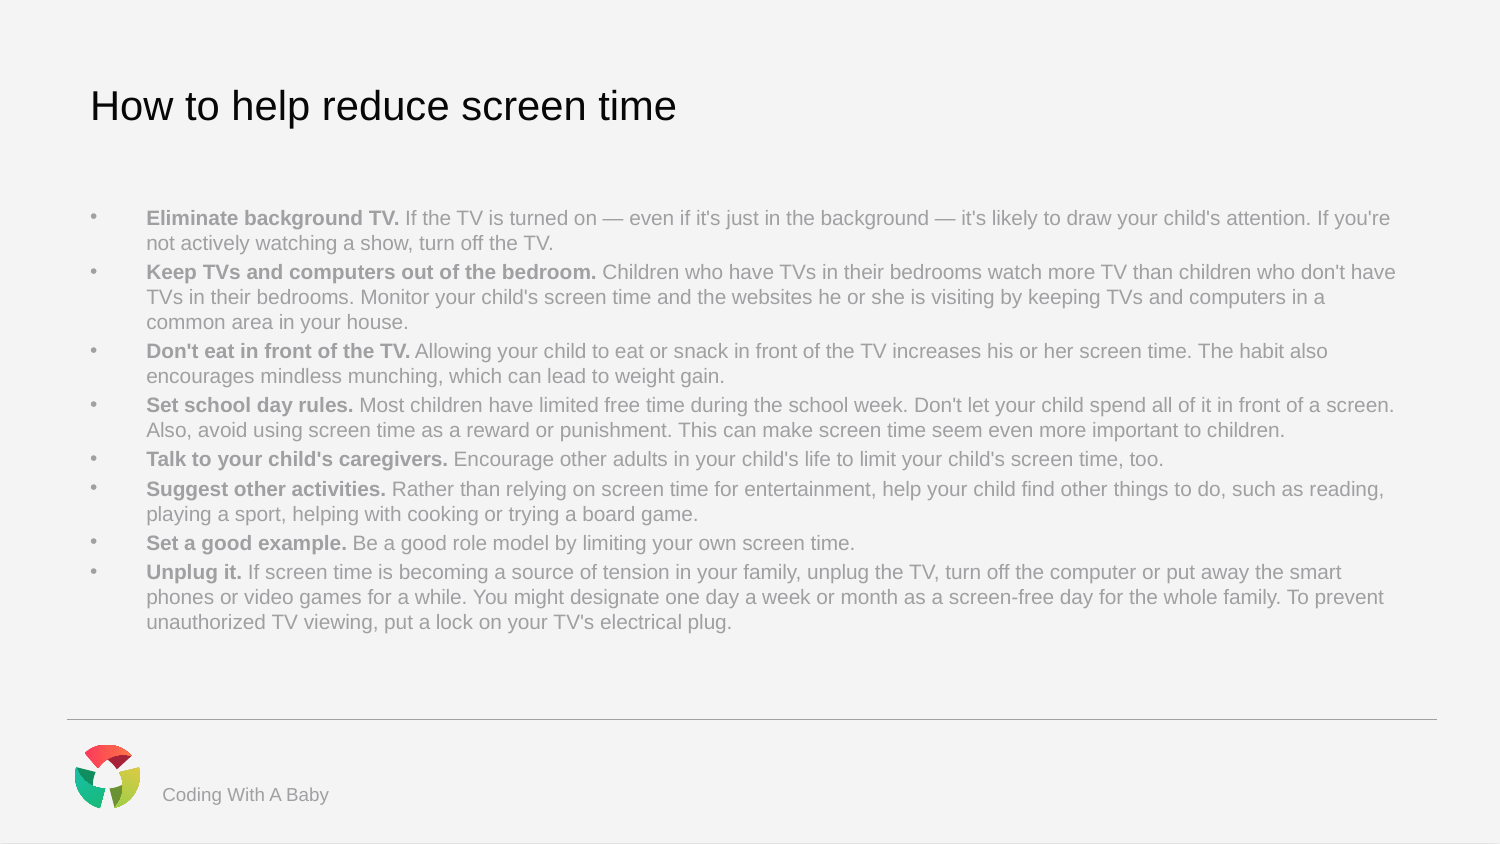

# How to help reduce screen time
Eliminate background TV. If the TV is turned on — even if it's just in the background — it's likely to draw your child's attention. If you're not actively watching a show, turn off the TV.
Keep TVs and computers out of the bedroom. Children who have TVs in their bedrooms watch more TV than children who don't have TVs in their bedrooms. Monitor your child's screen time and the websites he or she is visiting by keeping TVs and computers in a common area in your house.
Don't eat in front of the TV. Allowing your child to eat or snack in front of the TV increases his or her screen time. The habit also encourages mindless munching, which can lead to weight gain.
Set school day rules. Most children have limited free time during the school week. Don't let your child spend all of it in front of a screen. Also, avoid using screen time as a reward or punishment. This can make screen time seem even more important to children.
Talk to your child's caregivers. Encourage other adults in your child's life to limit your child's screen time, too.
Suggest other activities. Rather than relying on screen time for entertainment, help your child find other things to do, such as reading, playing a sport, helping with cooking or trying a board game.
Set a good example. Be a good role model by limiting your own screen time.
Unplug it. If screen time is becoming a source of tension in your family, unplug the TV, turn off the computer or put away the smart phones or video games for a while. You might designate one day a week or month as a screen-free day for the whole family. To prevent unauthorized TV viewing, put a lock on your TV's electrical plug.